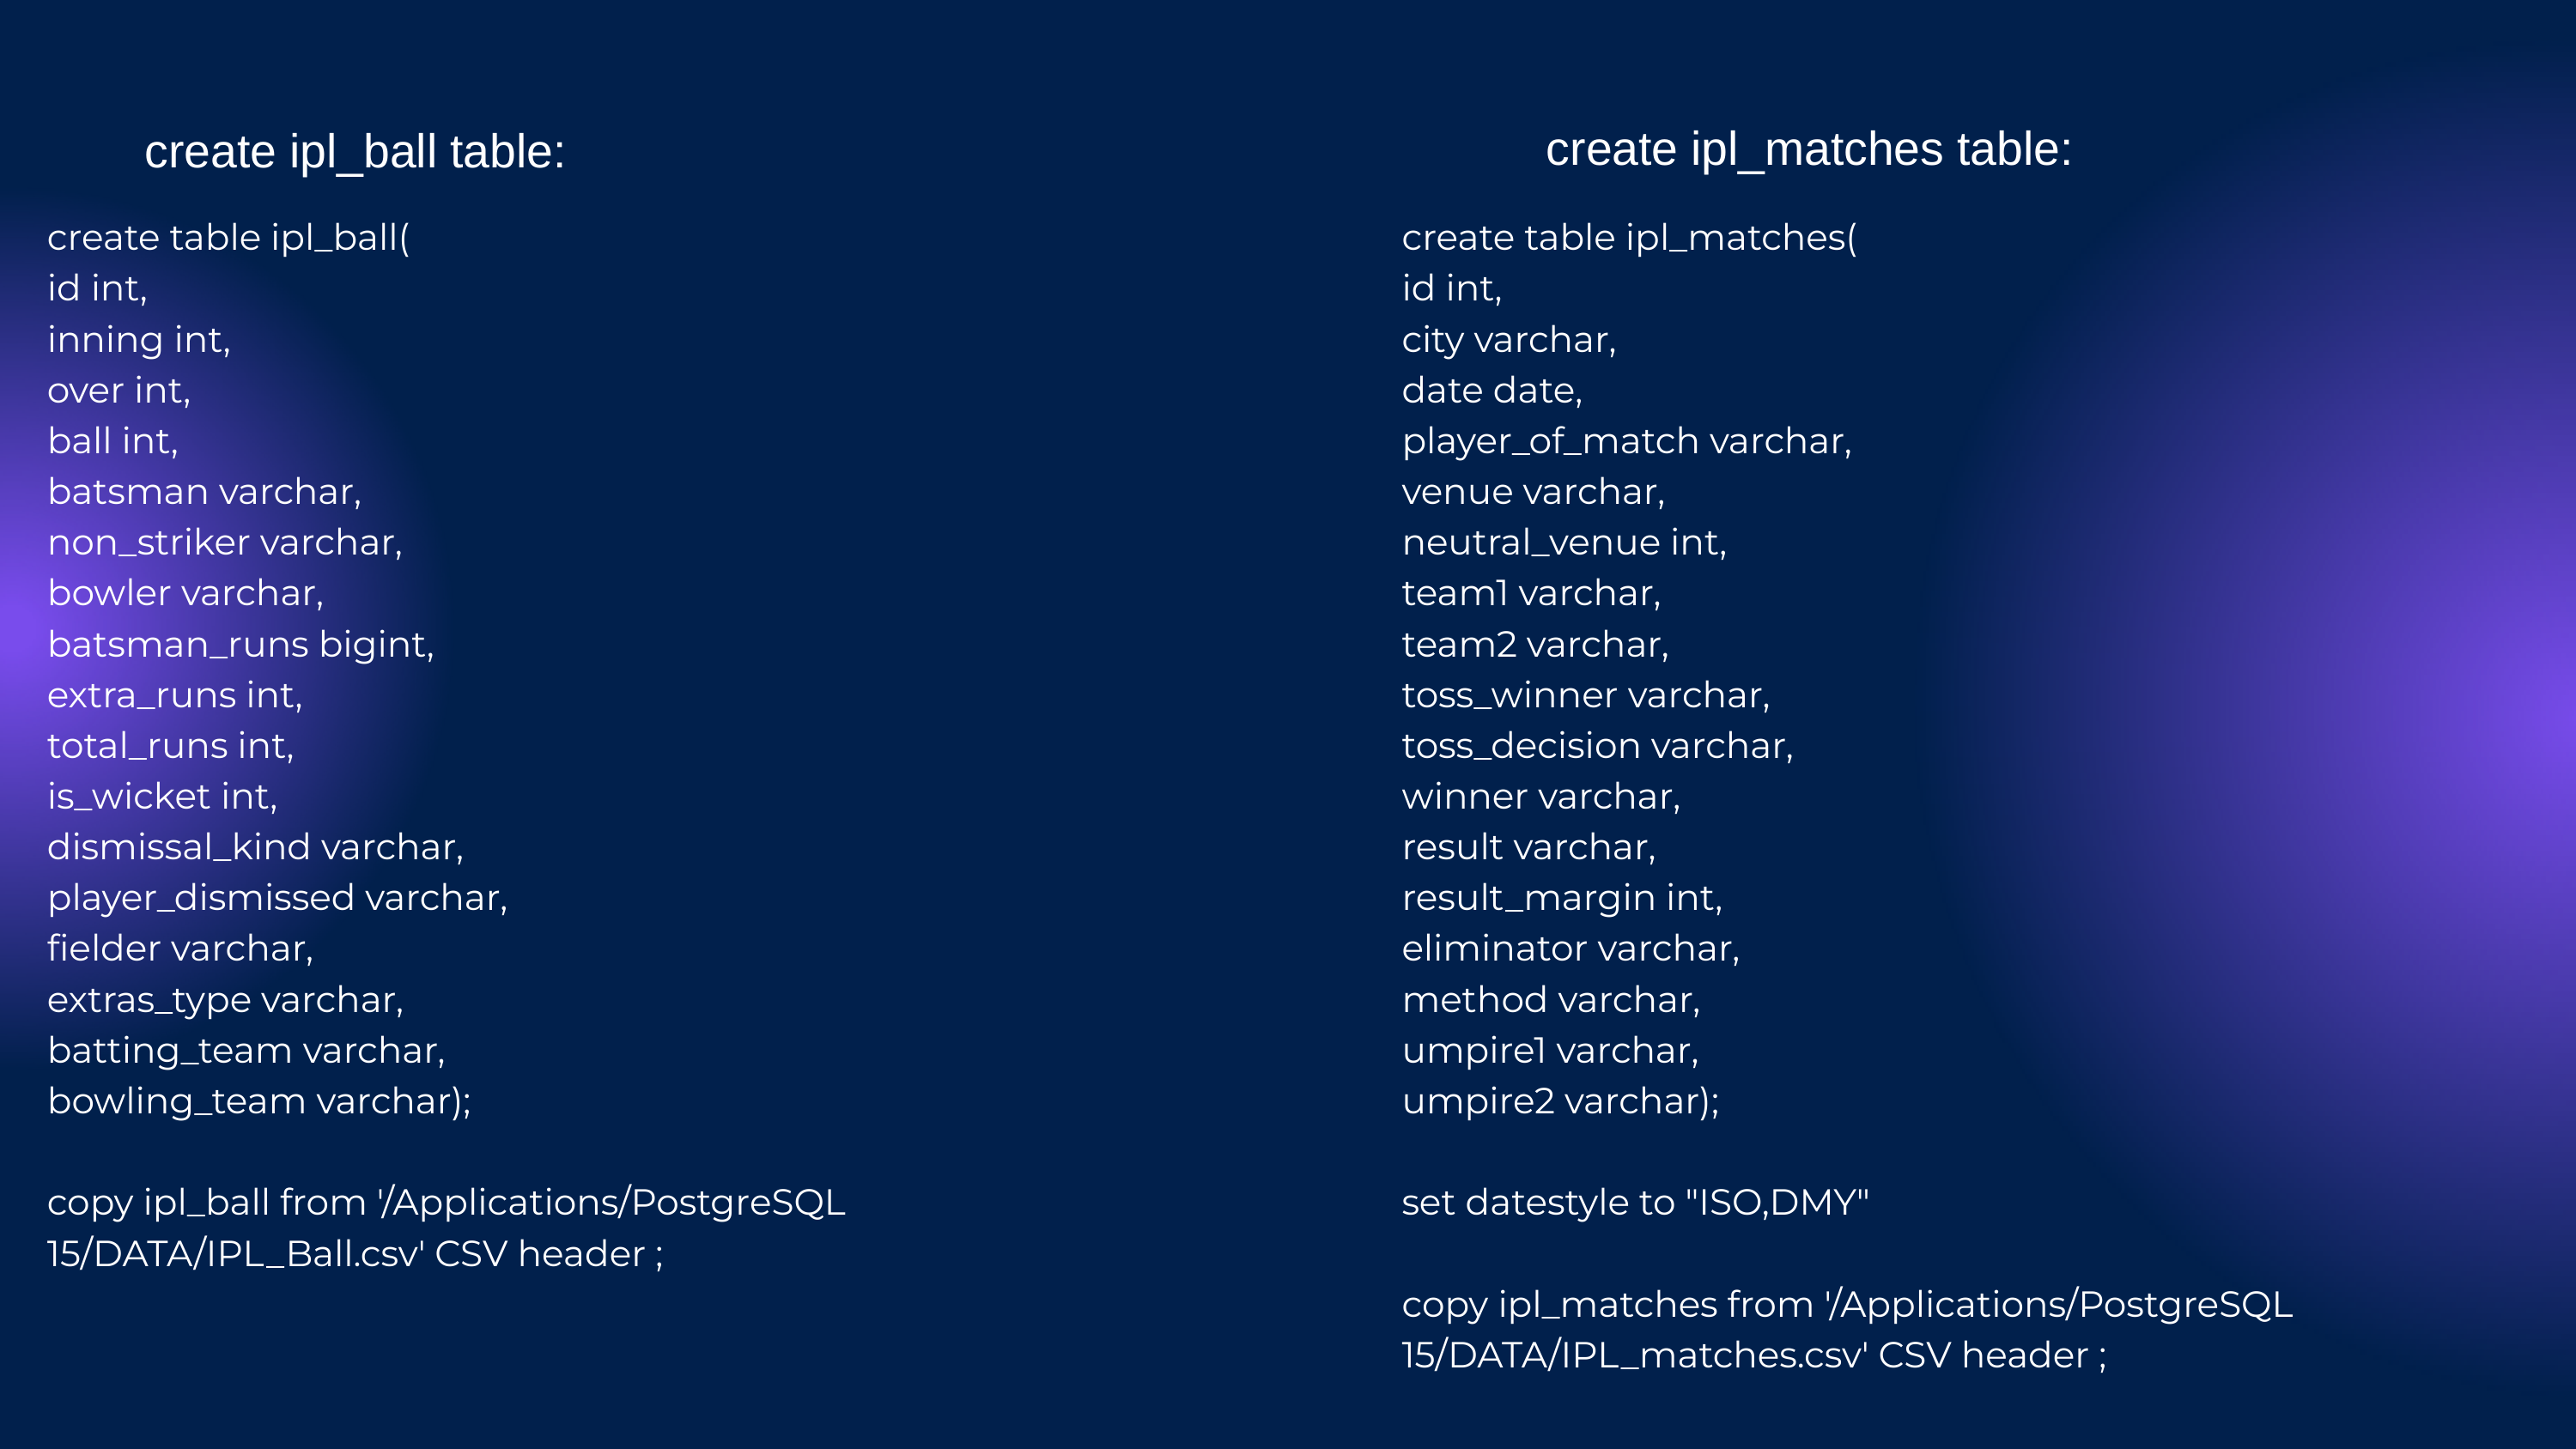

create ipl_matches table:
create ipl_ball table:

create table ipl_ball(
id int,
inning int,
over int,
ball int,
batsman varchar,
non_striker varchar,
bowler varchar,
batsman_runs bigint,
extra_runs int,
total_runs int,
is_wicket int,
dismissal_kind varchar,
player_dismissed varchar,
fielder varchar,
extras_type varchar,
batting_team varchar,
bowling_team varchar);

copy ipl_ball from '/Applications/PostgreSQL 15/DATA/IPL_Ball.csv' CSV header ;

create table ipl_matches(
id int,
city varchar,
date date,
player_of_match varchar,
venue varchar,
neutral_venue int,
team1 varchar,
team2 varchar,
toss_winner varchar,
toss_decision varchar,
winner varchar,
result varchar,
result_margin int,
eliminator varchar,
method varchar,
umpire1 varchar,
umpire2 varchar);

set datestyle to "ISO,DMY"

copy ipl_matches from '/Applications/PostgreSQL 15/DATA/IPL_matches.csv' CSV header ;